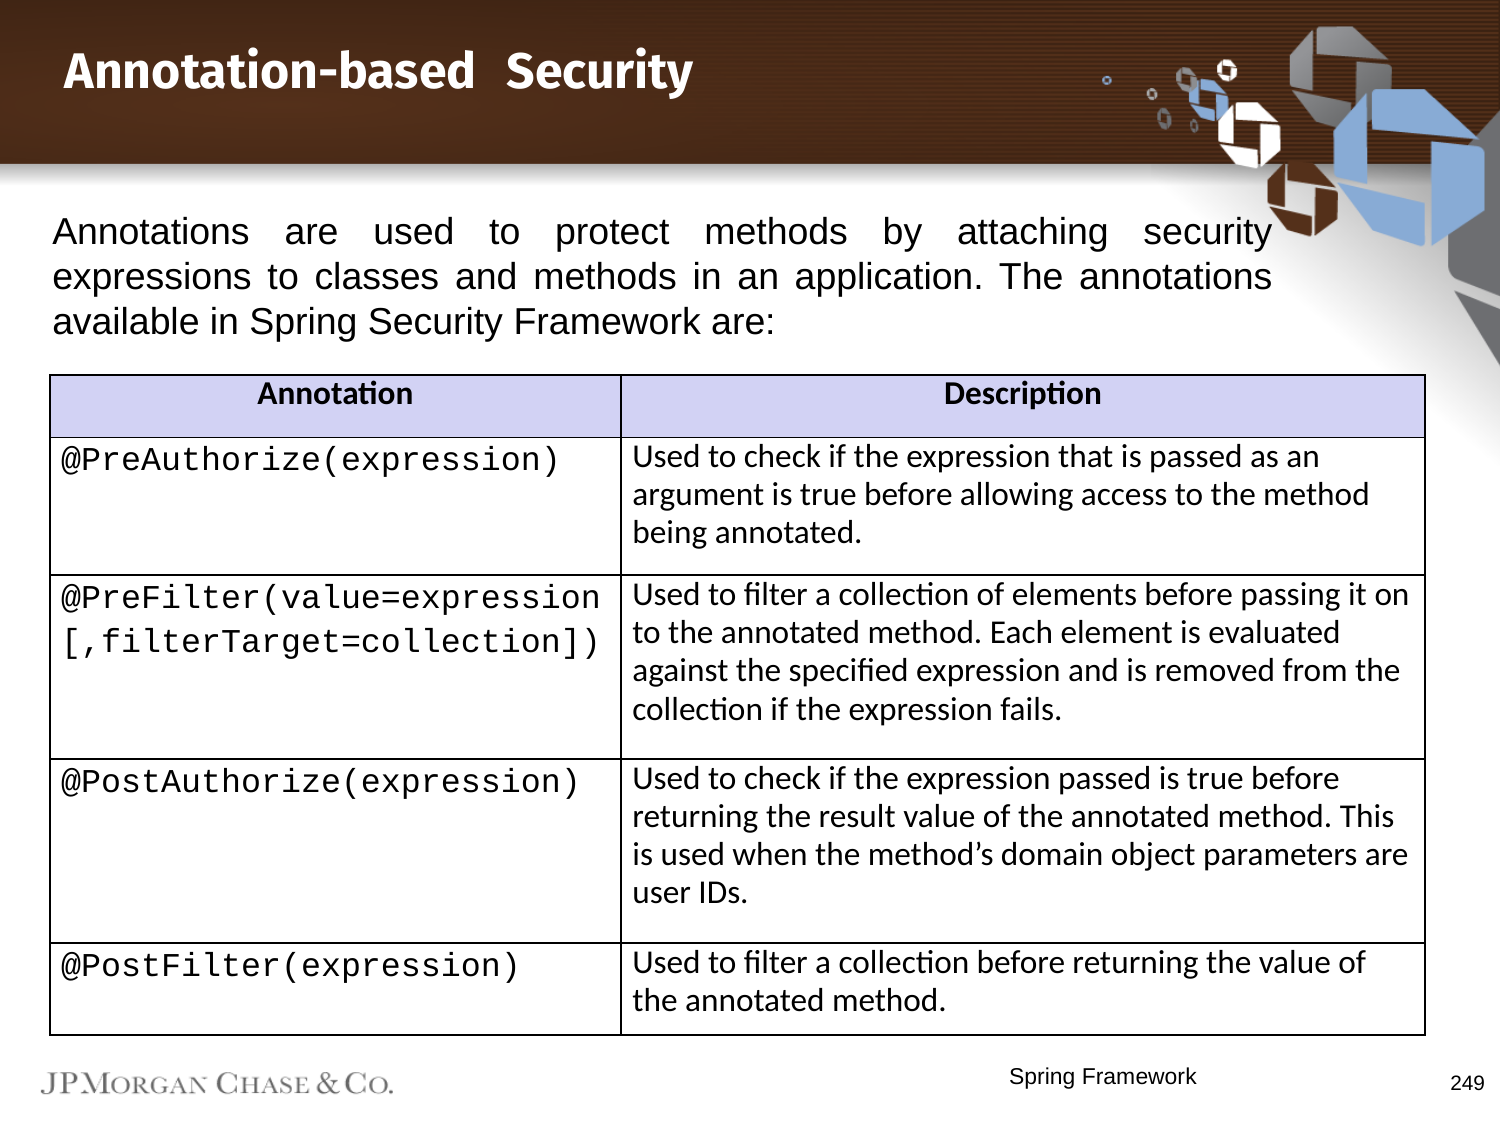

Annotation-based Security

Annotations are used to protect methods by attaching security expressions to classes and methods in an application. The annotations available in Spring Security Framework are:
| Annotation | Description |
| --- | --- |
| @PreAuthorize(expression) | Used to check if the expression that is passed as an argument is true before allowing access to the method being annotated. |
| @PreFilter(value=expression [,filterTarget=collection]) | Used to filter a collection of elements before passing it on to the annotated method. Each element is evaluated against the specified expression and is removed from the collection if the expression fails. |
| @PostAuthorize(expression) | Used to check if the expression passed is true before returning the result value of the annotated method. This is used when the method’s domain object parameters are user IDs. |
| @PostFilter(expression) | Used to filter a collection before returning the value of the annotated method. |
Spring Framework
249